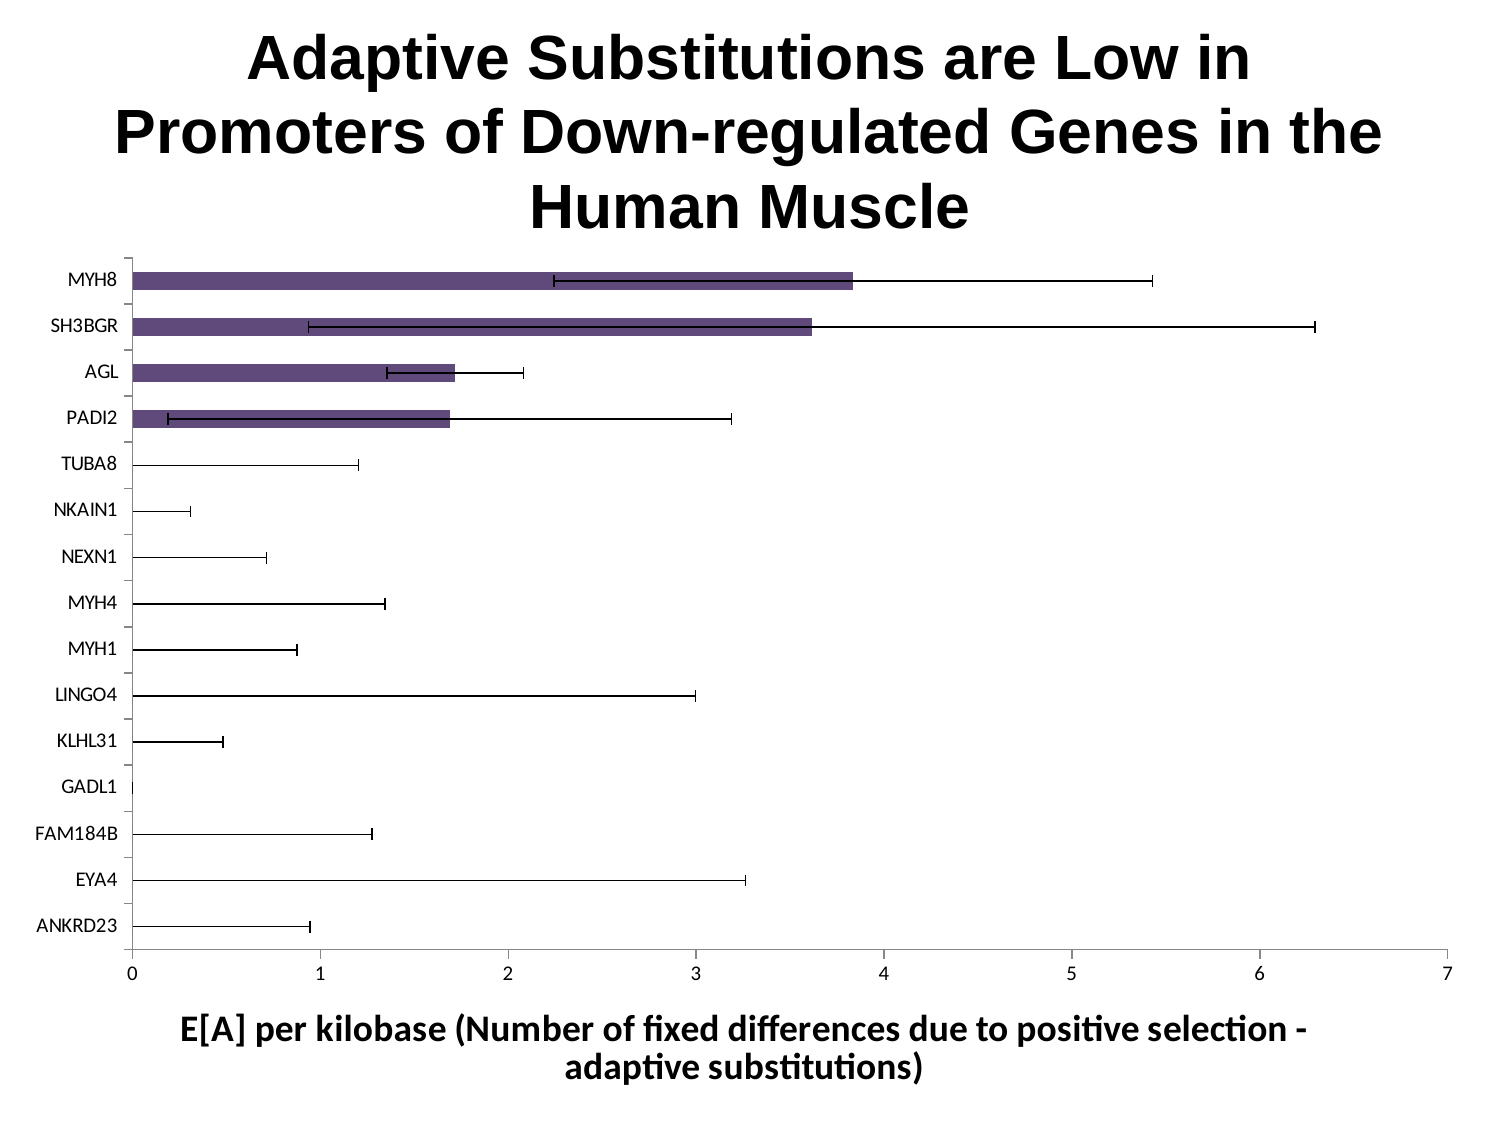

# Adaptive Substitutions are Low in Promoters of Down-regulated Genes in the Human Muscle

### Chart

| Category |  |
|---|---|
| ANKRD23 | 0.0 |
| EYA4 | 0.0 |
| FAM184B | 0.0 |
| GADL1 | 0.0 |
| KLHL31 | 0.0 |
| LINGO4 | 0.0 |
| MYH1 | 0.0 |
| MYH4 | 0.0 |
| NEXN1 | 0.0 |
| NKAIN1 | 0.0 |
| TUBA8 | 0.0 |
| PADI2 | 1.688639 |
| AGL | 1.717814 |
| SH3BGR | 3.614674 |
| MYH8 | 3.835275999999998 |